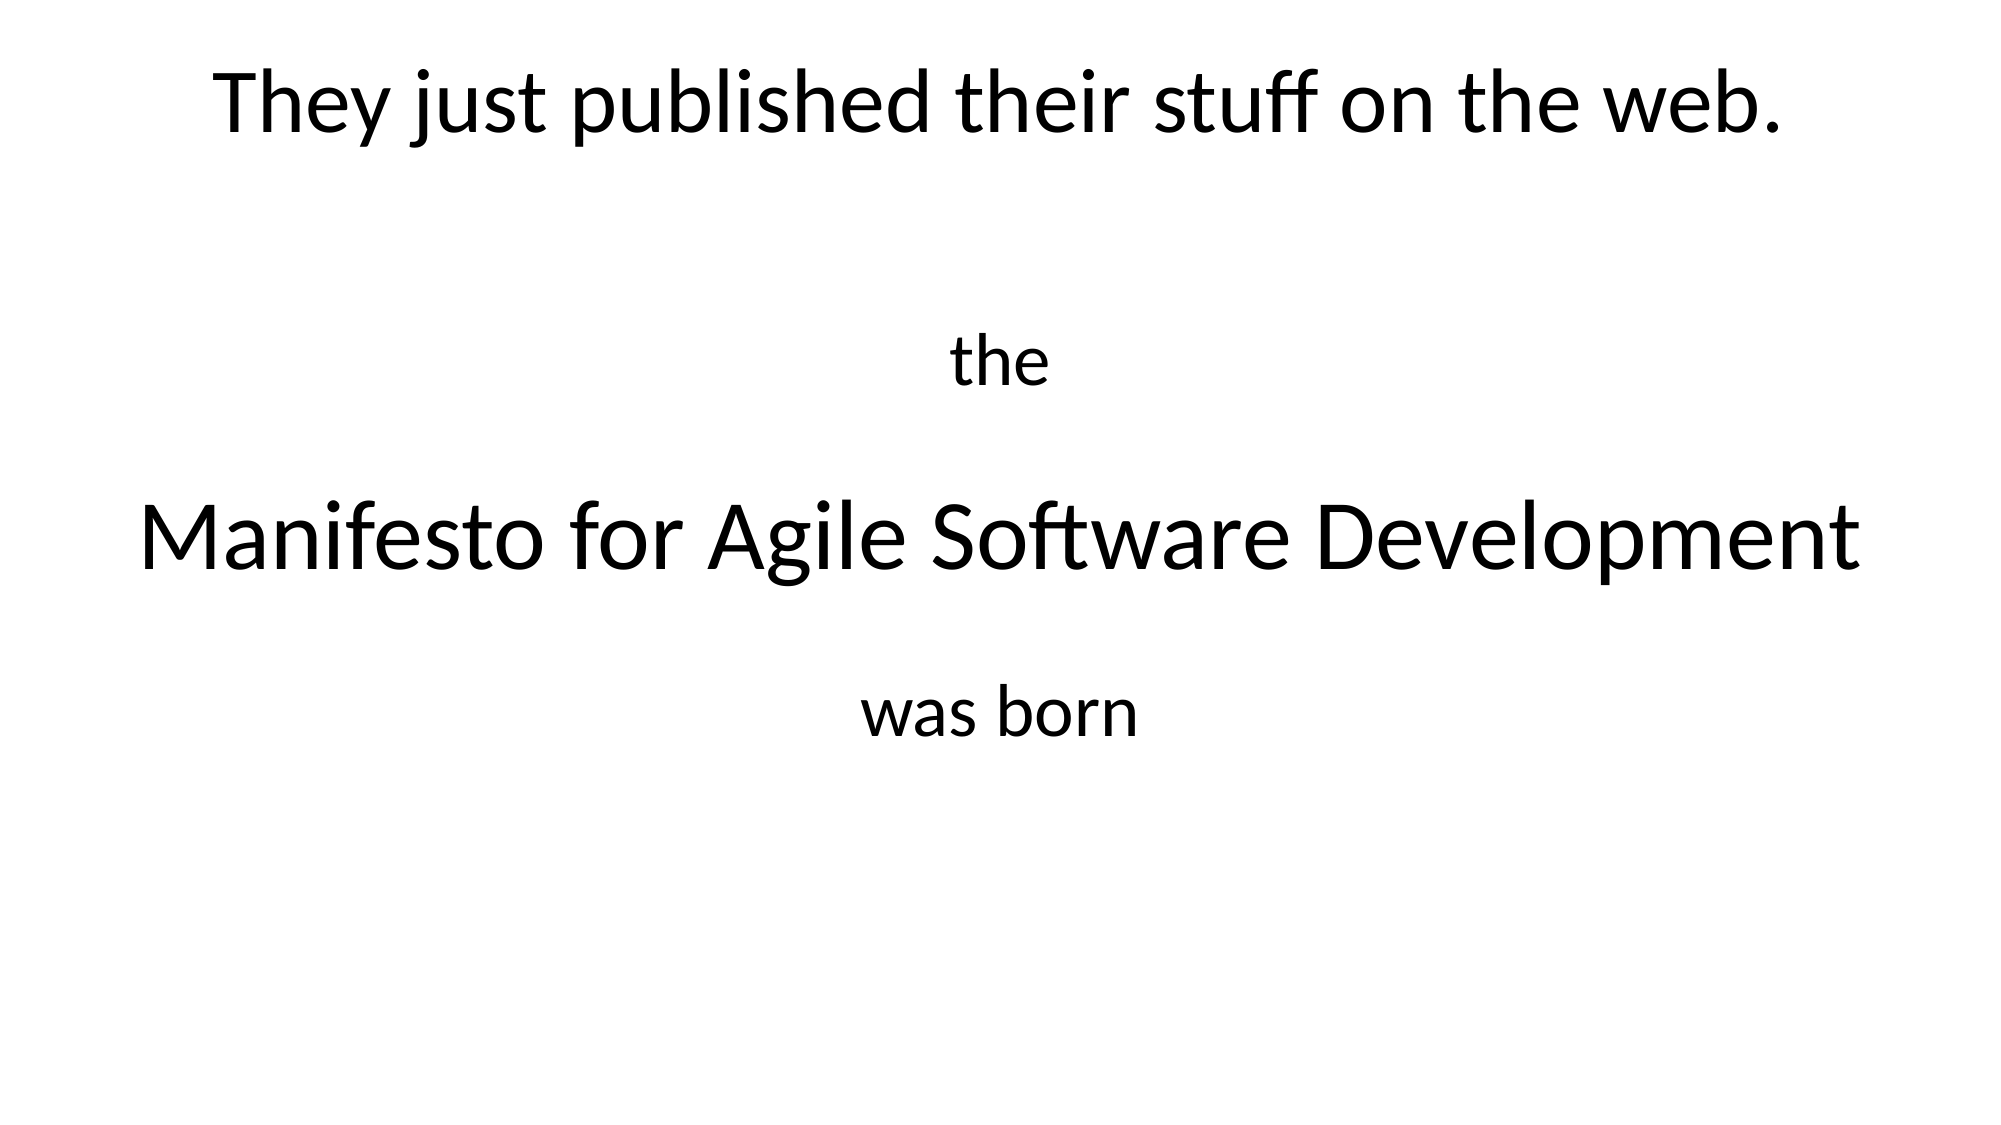

They just published their stuff on the web.

the

Manifesto for Agile Software Development

was born